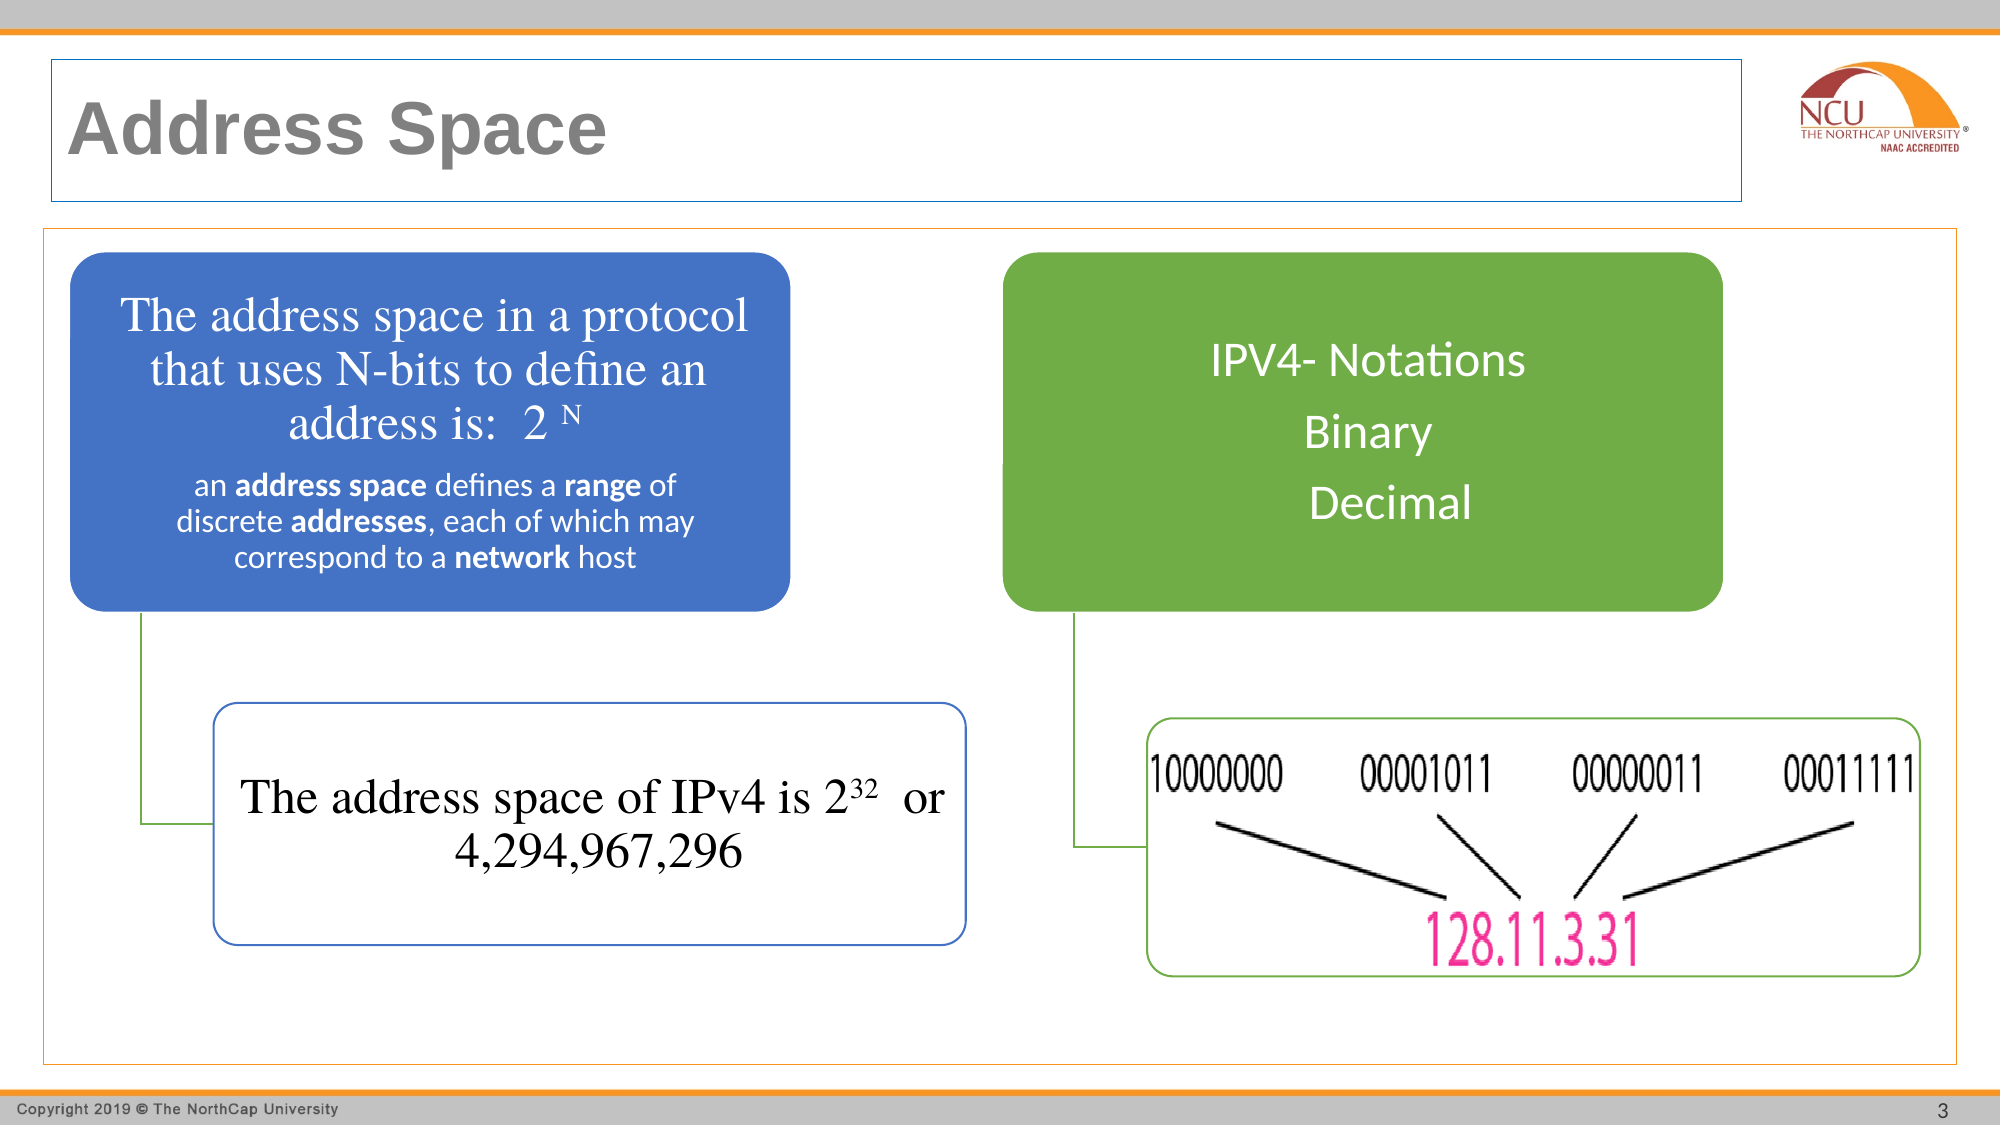

# Address Space

The address space in a protocol that uses N-bits to define an  address is:  2 N
an address space defines a range of discrete addresses, each of which may correspond to a network host
The address space of IPv4 is 232  or  4,294,967,296
IPV4- Notations
Binary
    Decimal

3